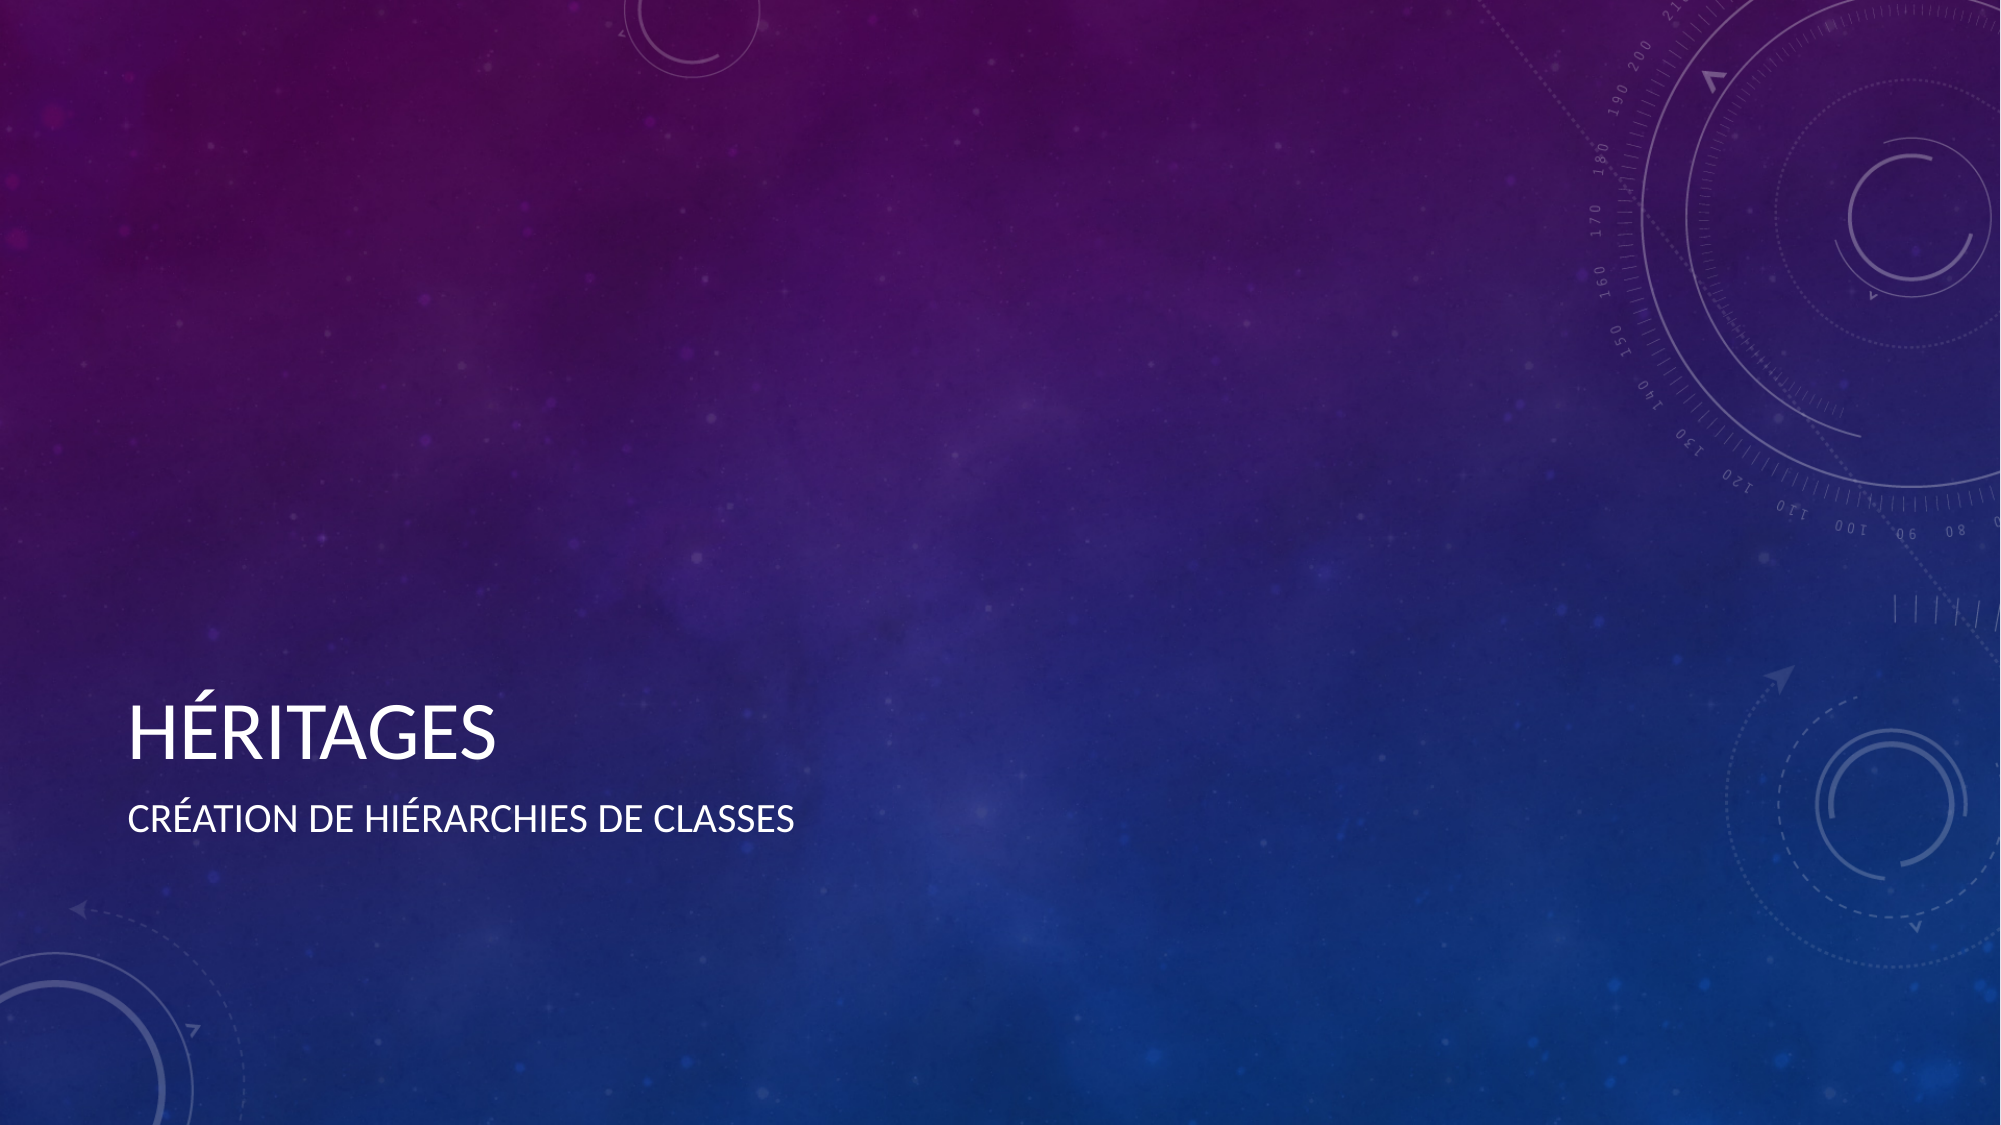

# Héritages
Création de hiérarchies de classes